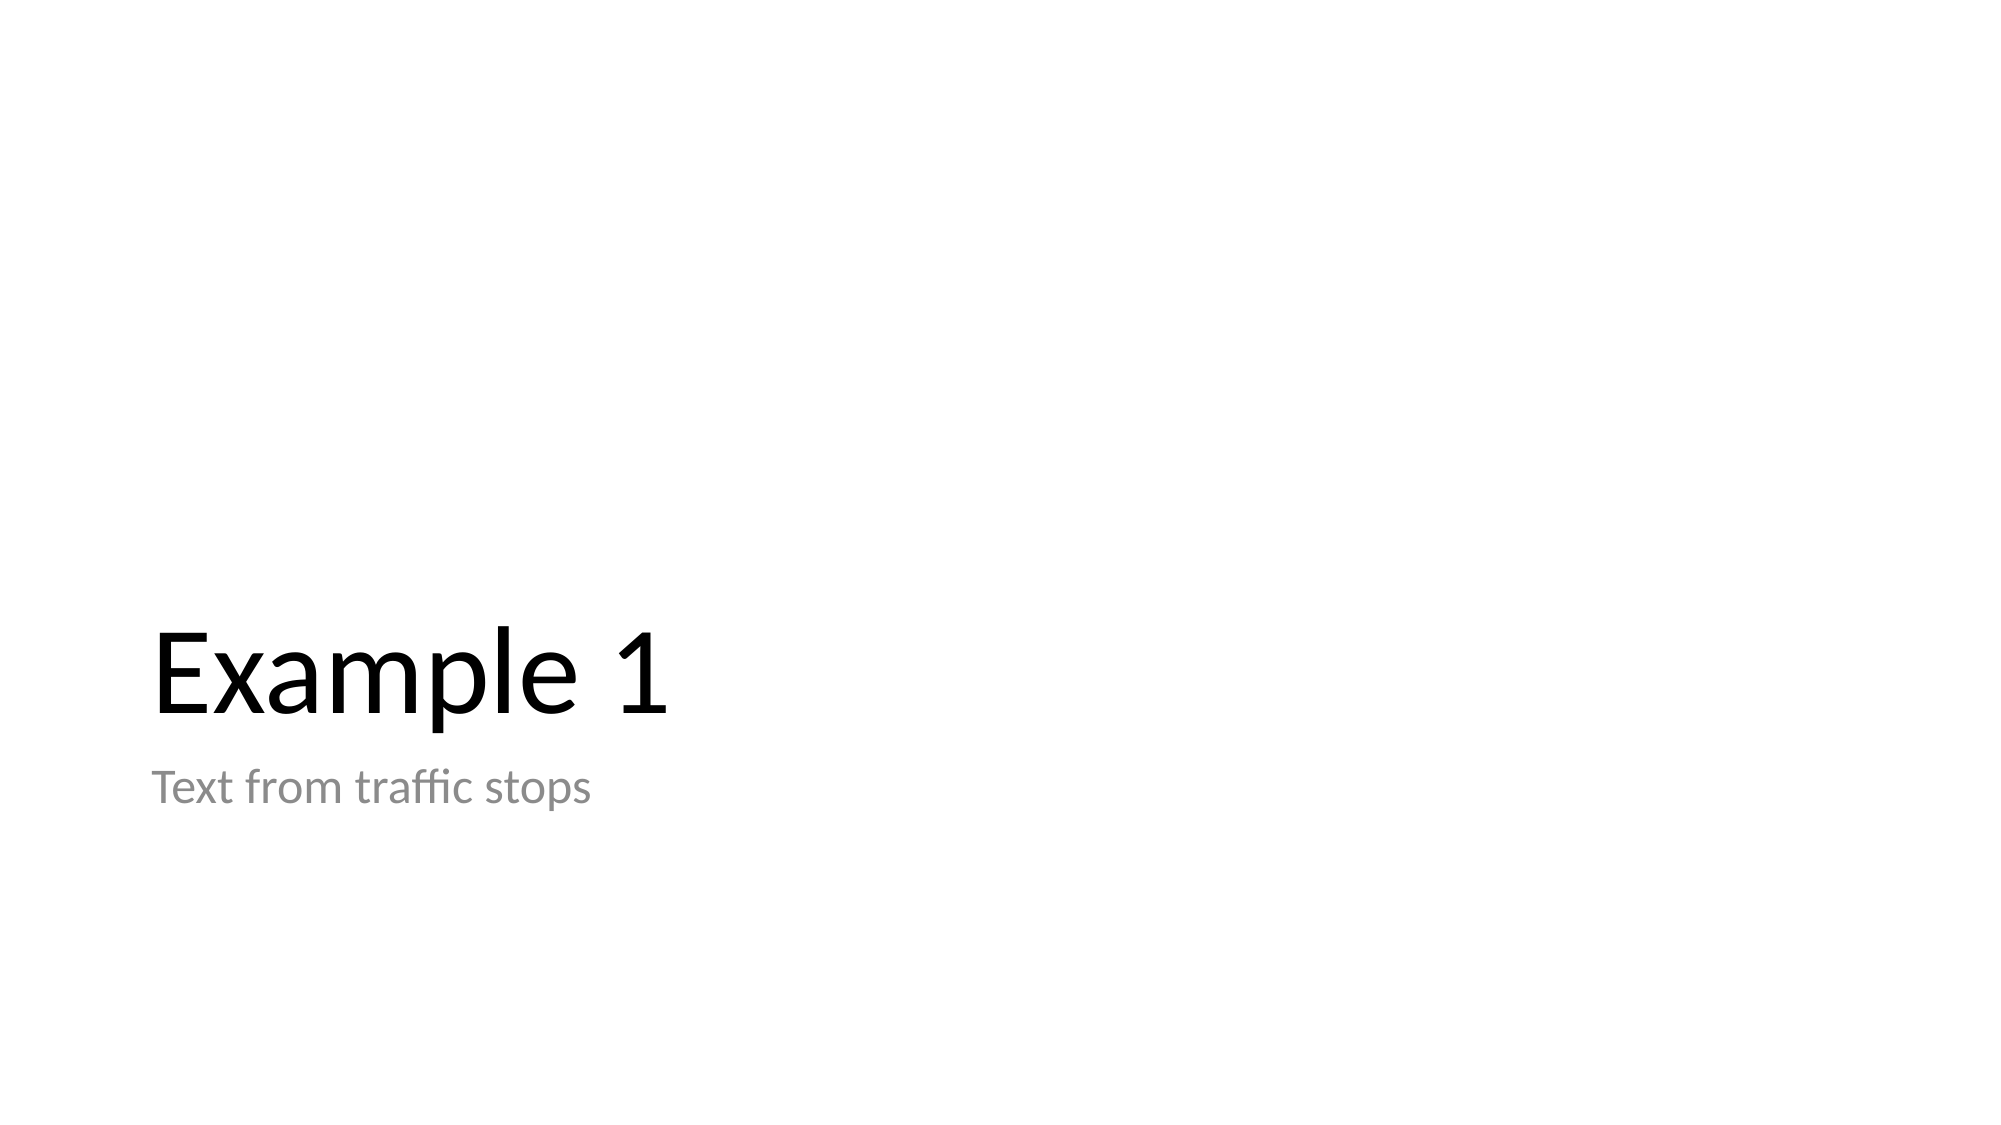

# Example 1
Text from traffic stops